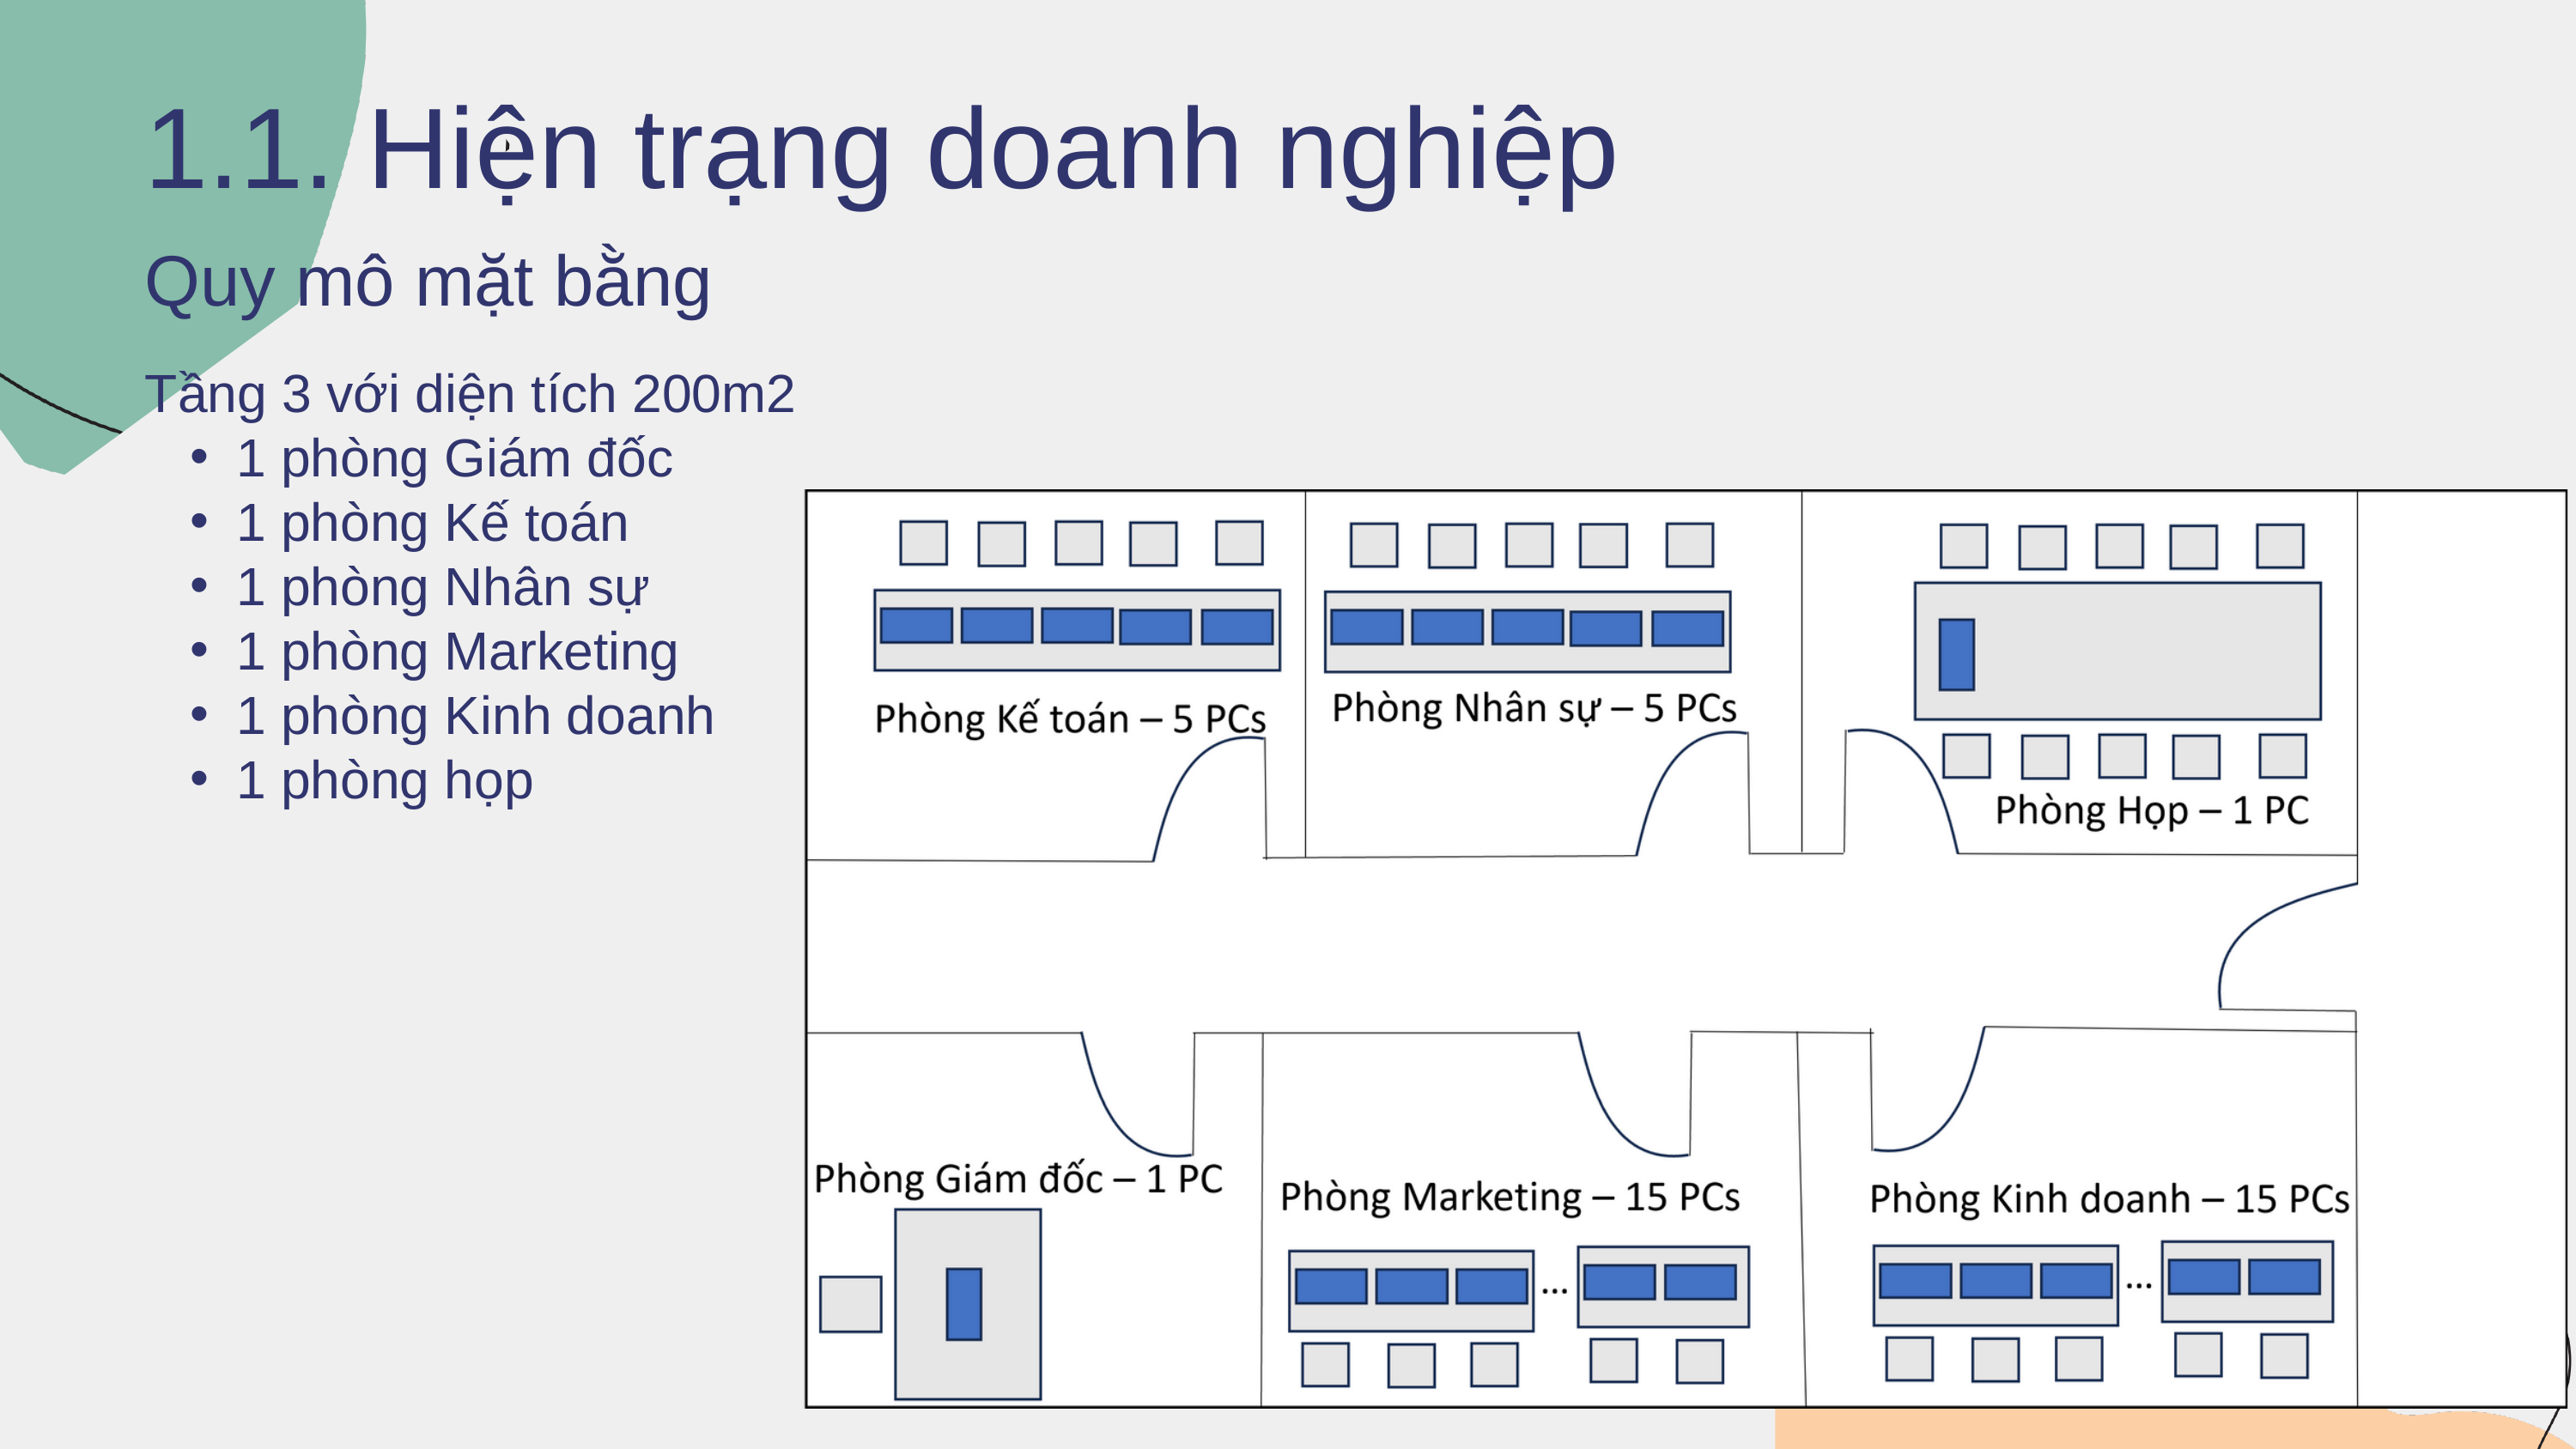

1.1. Hiện trạng doanh nghiệp
Quy mô mặt bằng
Tầng 3 với diện tích 200m2
1 phòng Giám đốc
1 phòng Kế toán
1 phòng Nhân sự
1 phòng Marketing
1 phòng Kinh doanh
1 phòng họp